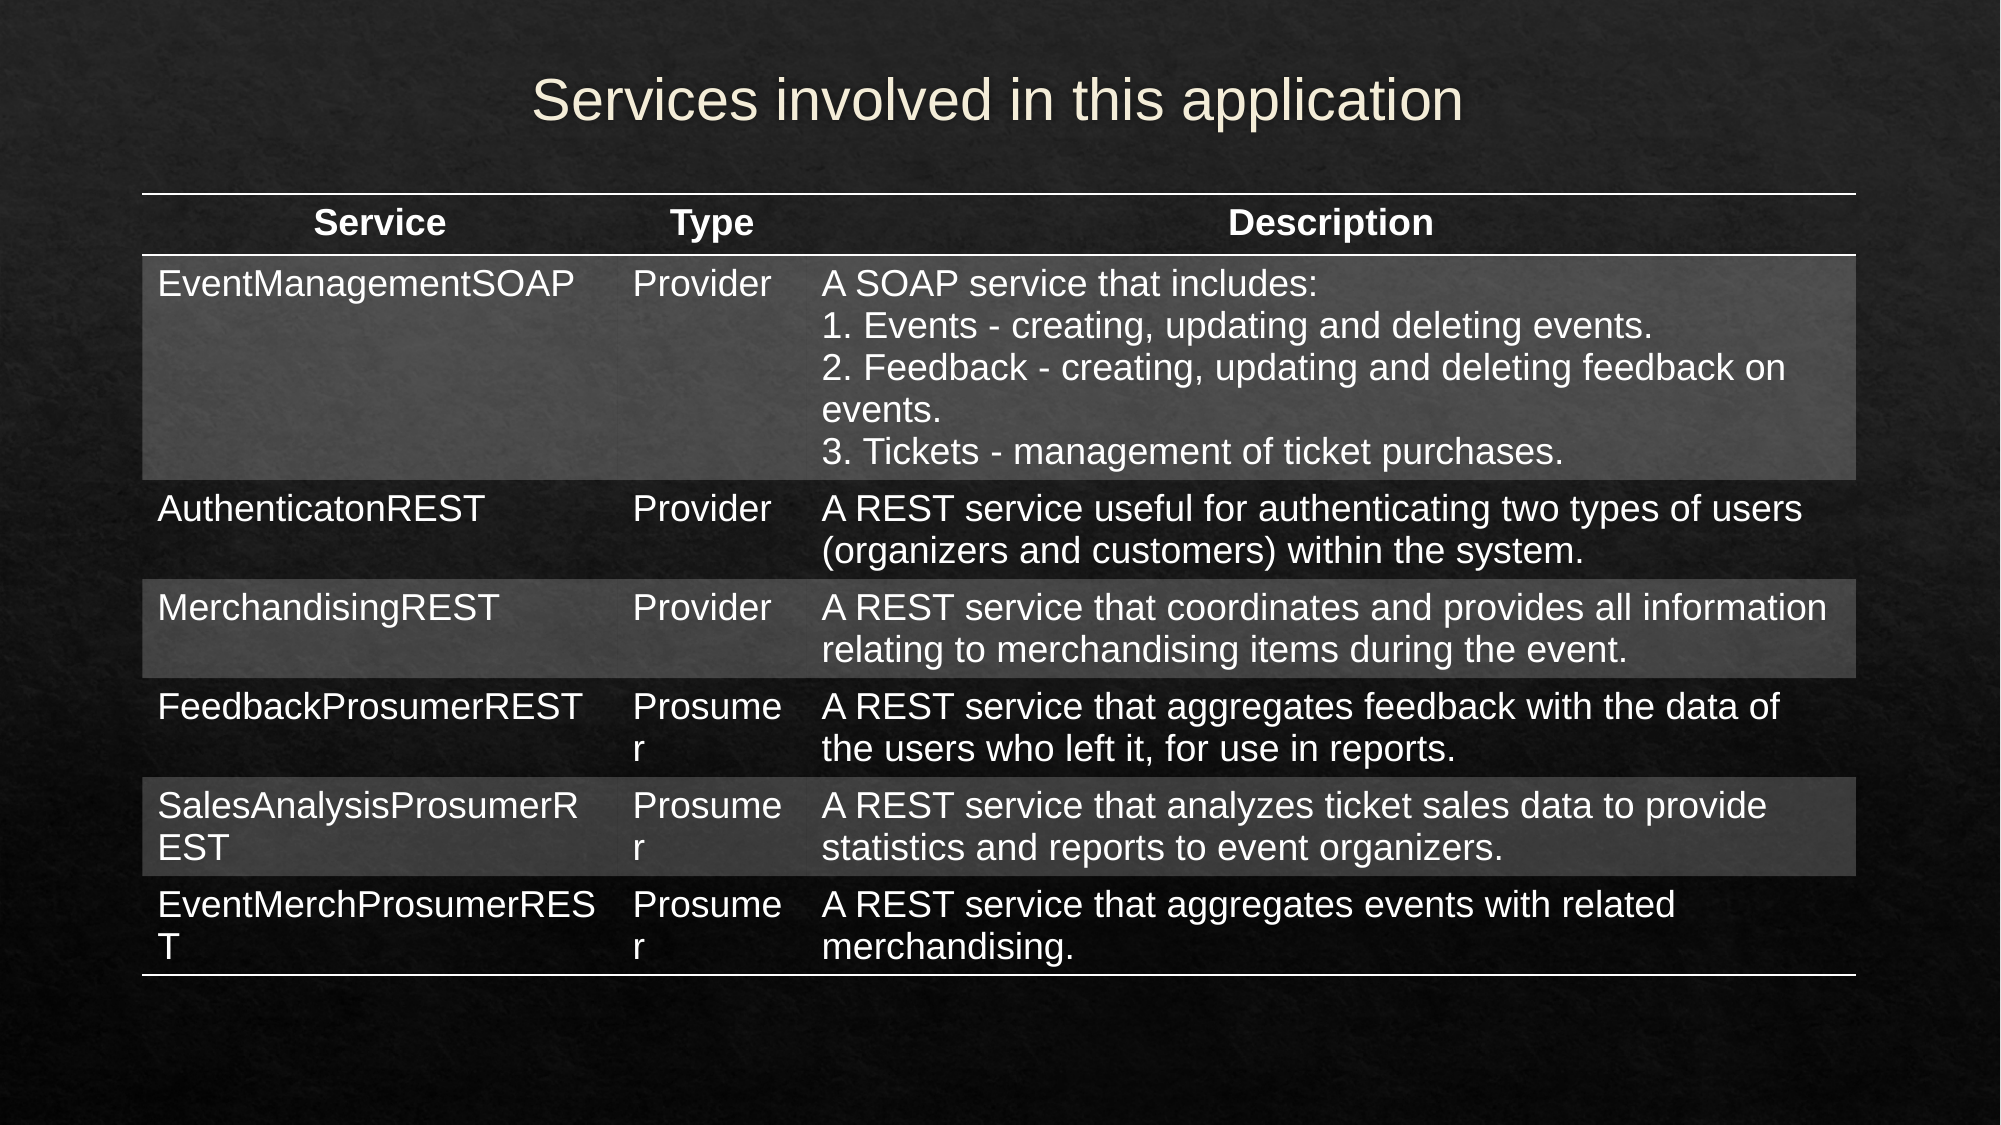

Services involved in this application
| Service | Type | Description |
| --- | --- | --- |
| EventManagementSOAP | Provider | A SOAP service that includes: 1. Events - creating, updating and deleting events. 2. Feedback - creating, updating and deleting feedback on events. 3. Tickets - management of ticket purchases. |
| AuthenticatonREST | Provider | A REST service useful for authenticating two types of users (organizers and customers) within the system. |
| MerchandisingREST | Provider | A REST service that coordinates and provides all information relating to merchandising items during the event. |
| FeedbackProsumerREST | Prosumer | A REST service that aggregates feedback with the data of the users who left it, for use in reports. |
| SalesAnalysisProsumerREST | Prosumer | A REST service that analyzes ticket sales data to provide statistics and reports to event organizers. |
| EventMerchProsumerREST | Prosumer | A REST service that aggregates events with related merchandising. |